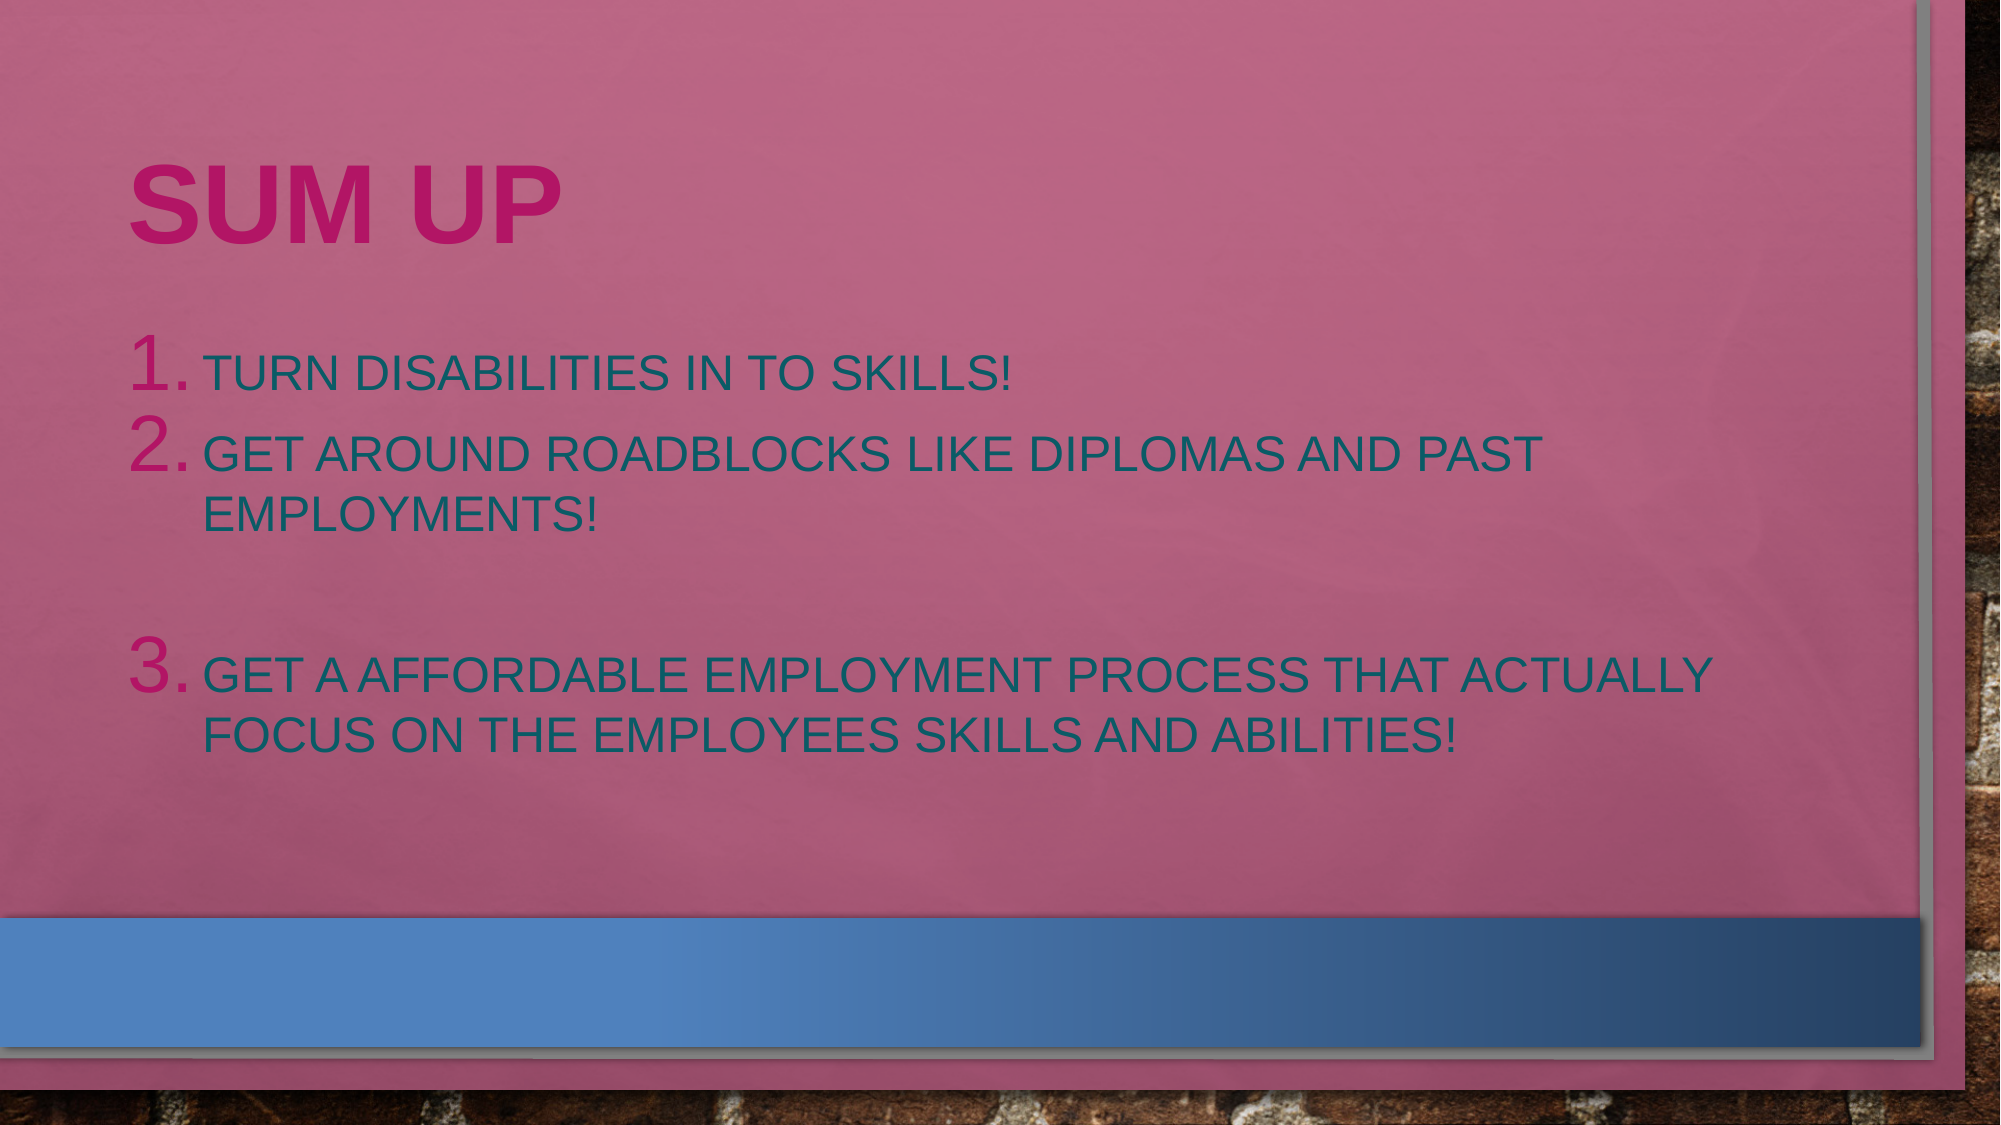

Sum up
Turn disabilities in to skills!
Get around roadblocks like diplomas and past Employments!

Get a affordable employment process that actually focus on the employees skills and abilities!